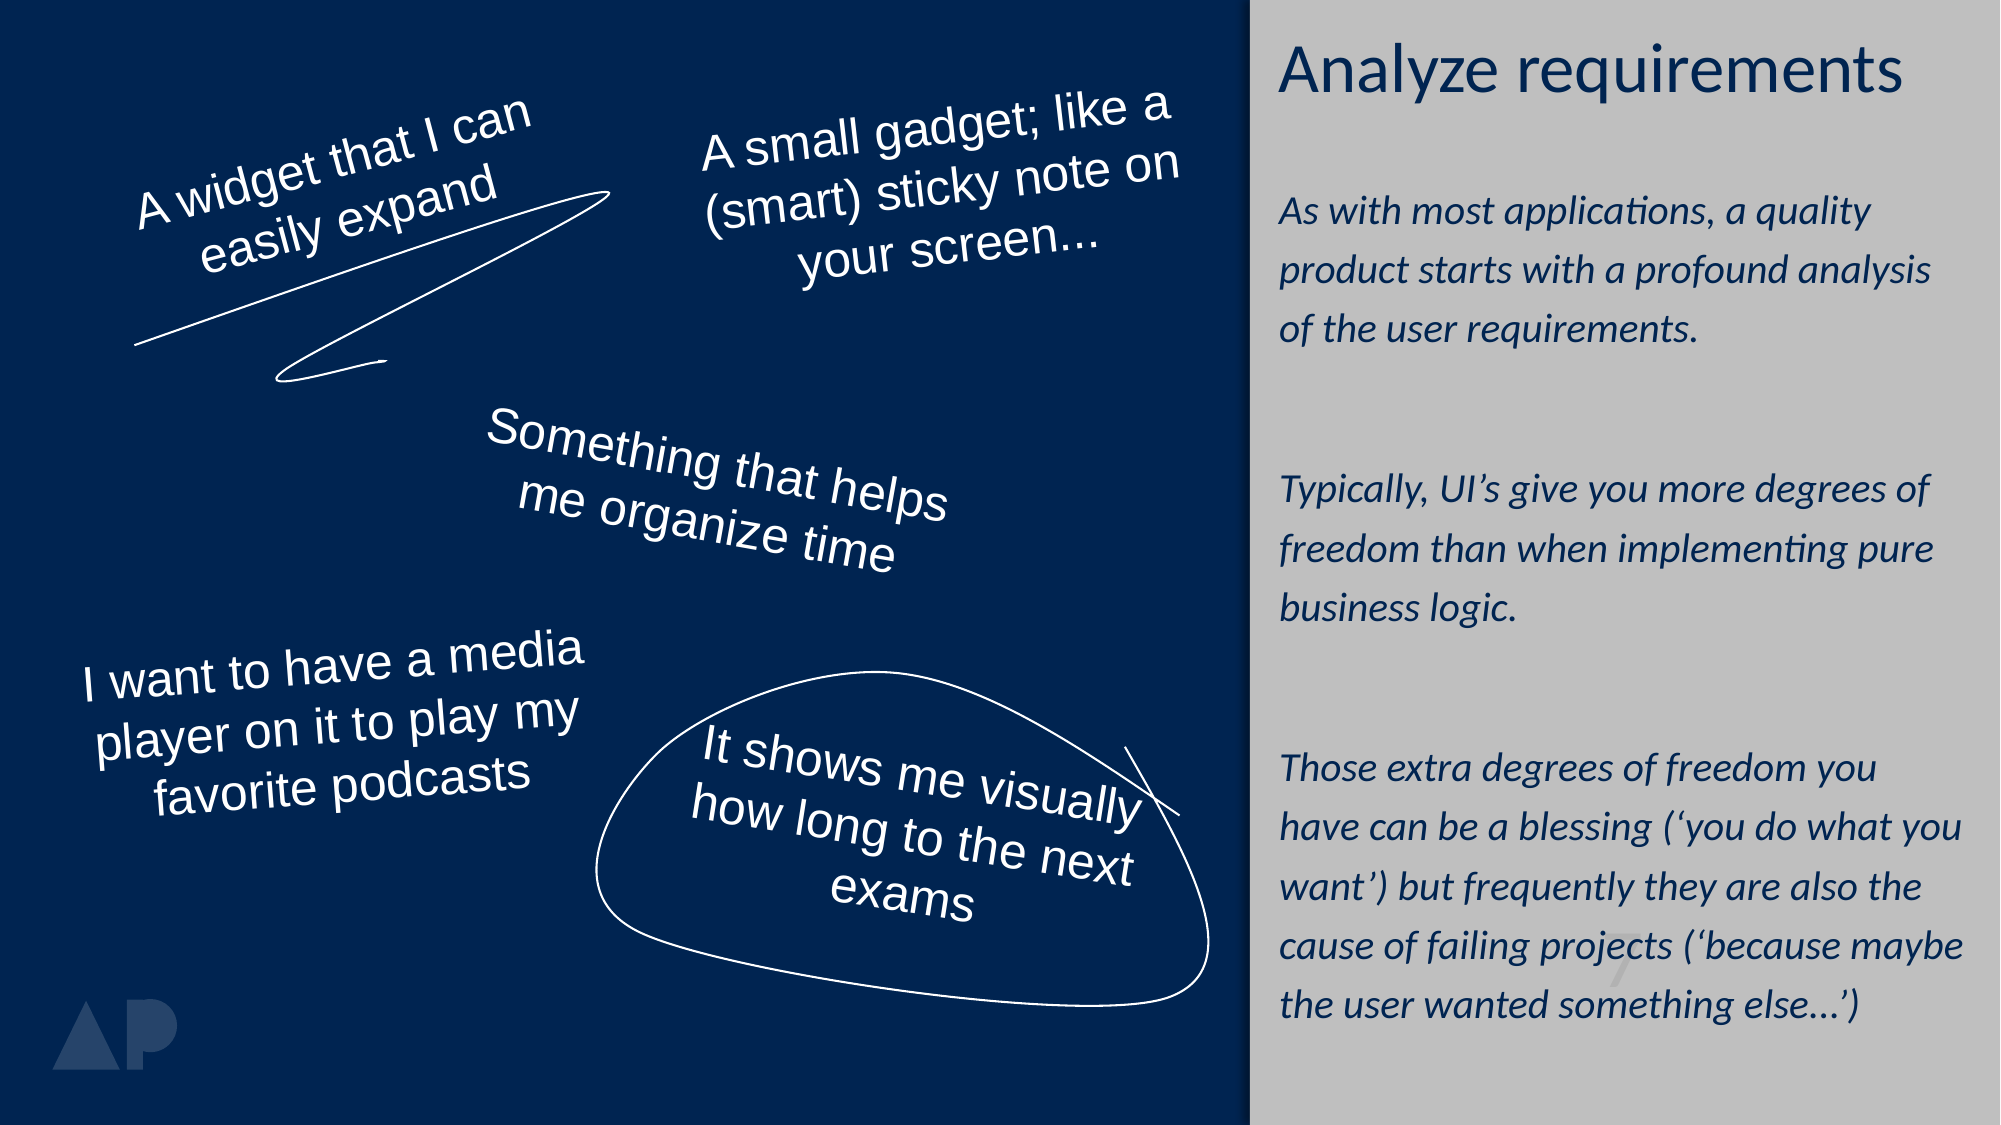

# Analyze requirements
A small gadget; like a (smart) sticky note on your screen...
A widget that I can easily expand
As with most applications, a quality product starts with a profound analysis of the user requirements.

Typically, UI’s give you more degrees of freedom than when implementing pure business logic.

Those extra degrees of freedom you have can be a blessing (‘you do what you want’) but frequently they are also the cause of failing projects (‘because maybe the user wanted something else...’)

Something that helps me organize time
I want to have a media player on it to play my favorite podcasts

It shows me visually how long to the next exams